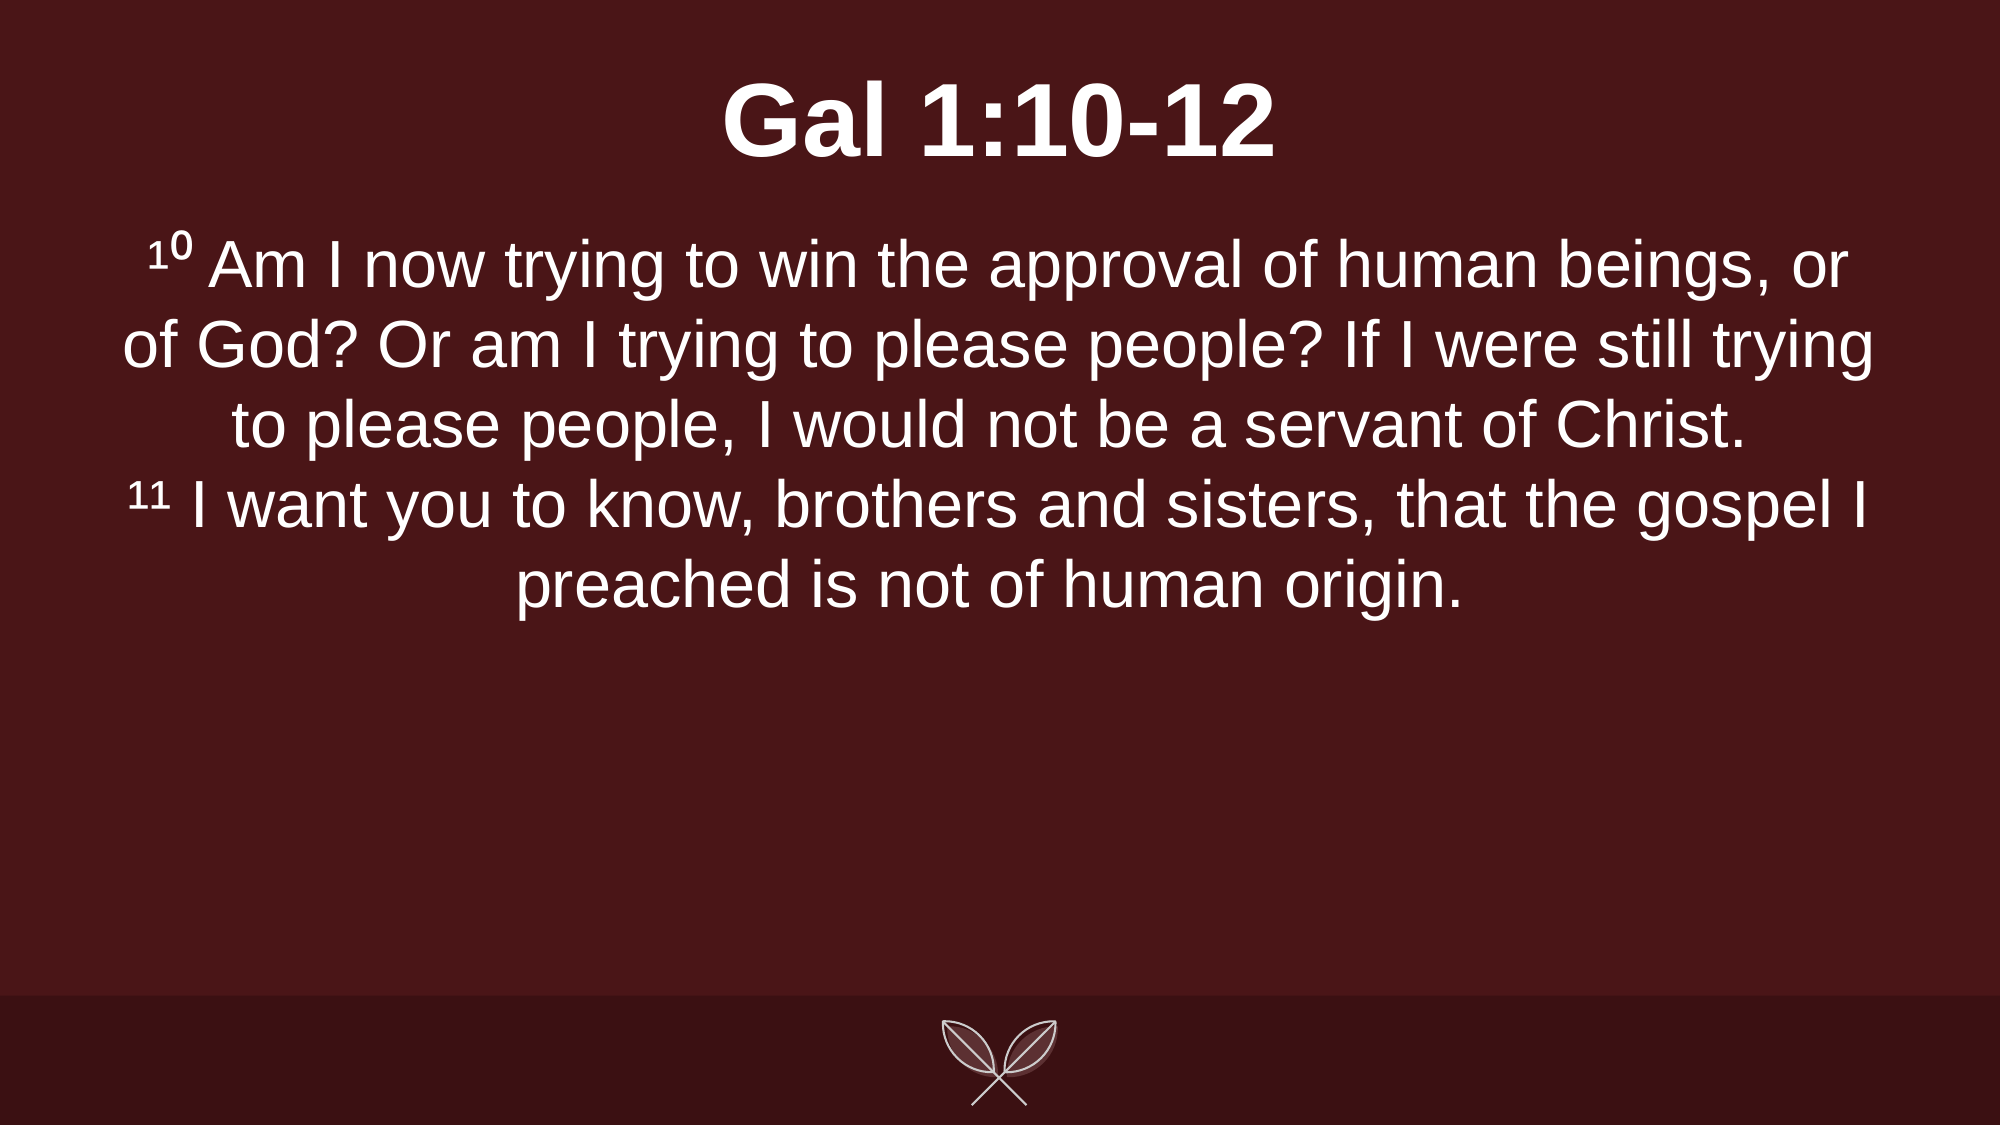

Gal 1:10-12
¹⁰ Am I now trying to win the approval of human beings, or of God? Or am I trying to please people? If I were still trying to please people, I would not be a servant of Christ.
¹¹ I want you to know, brothers and sisters, that the gospel I preached is not of human origin.